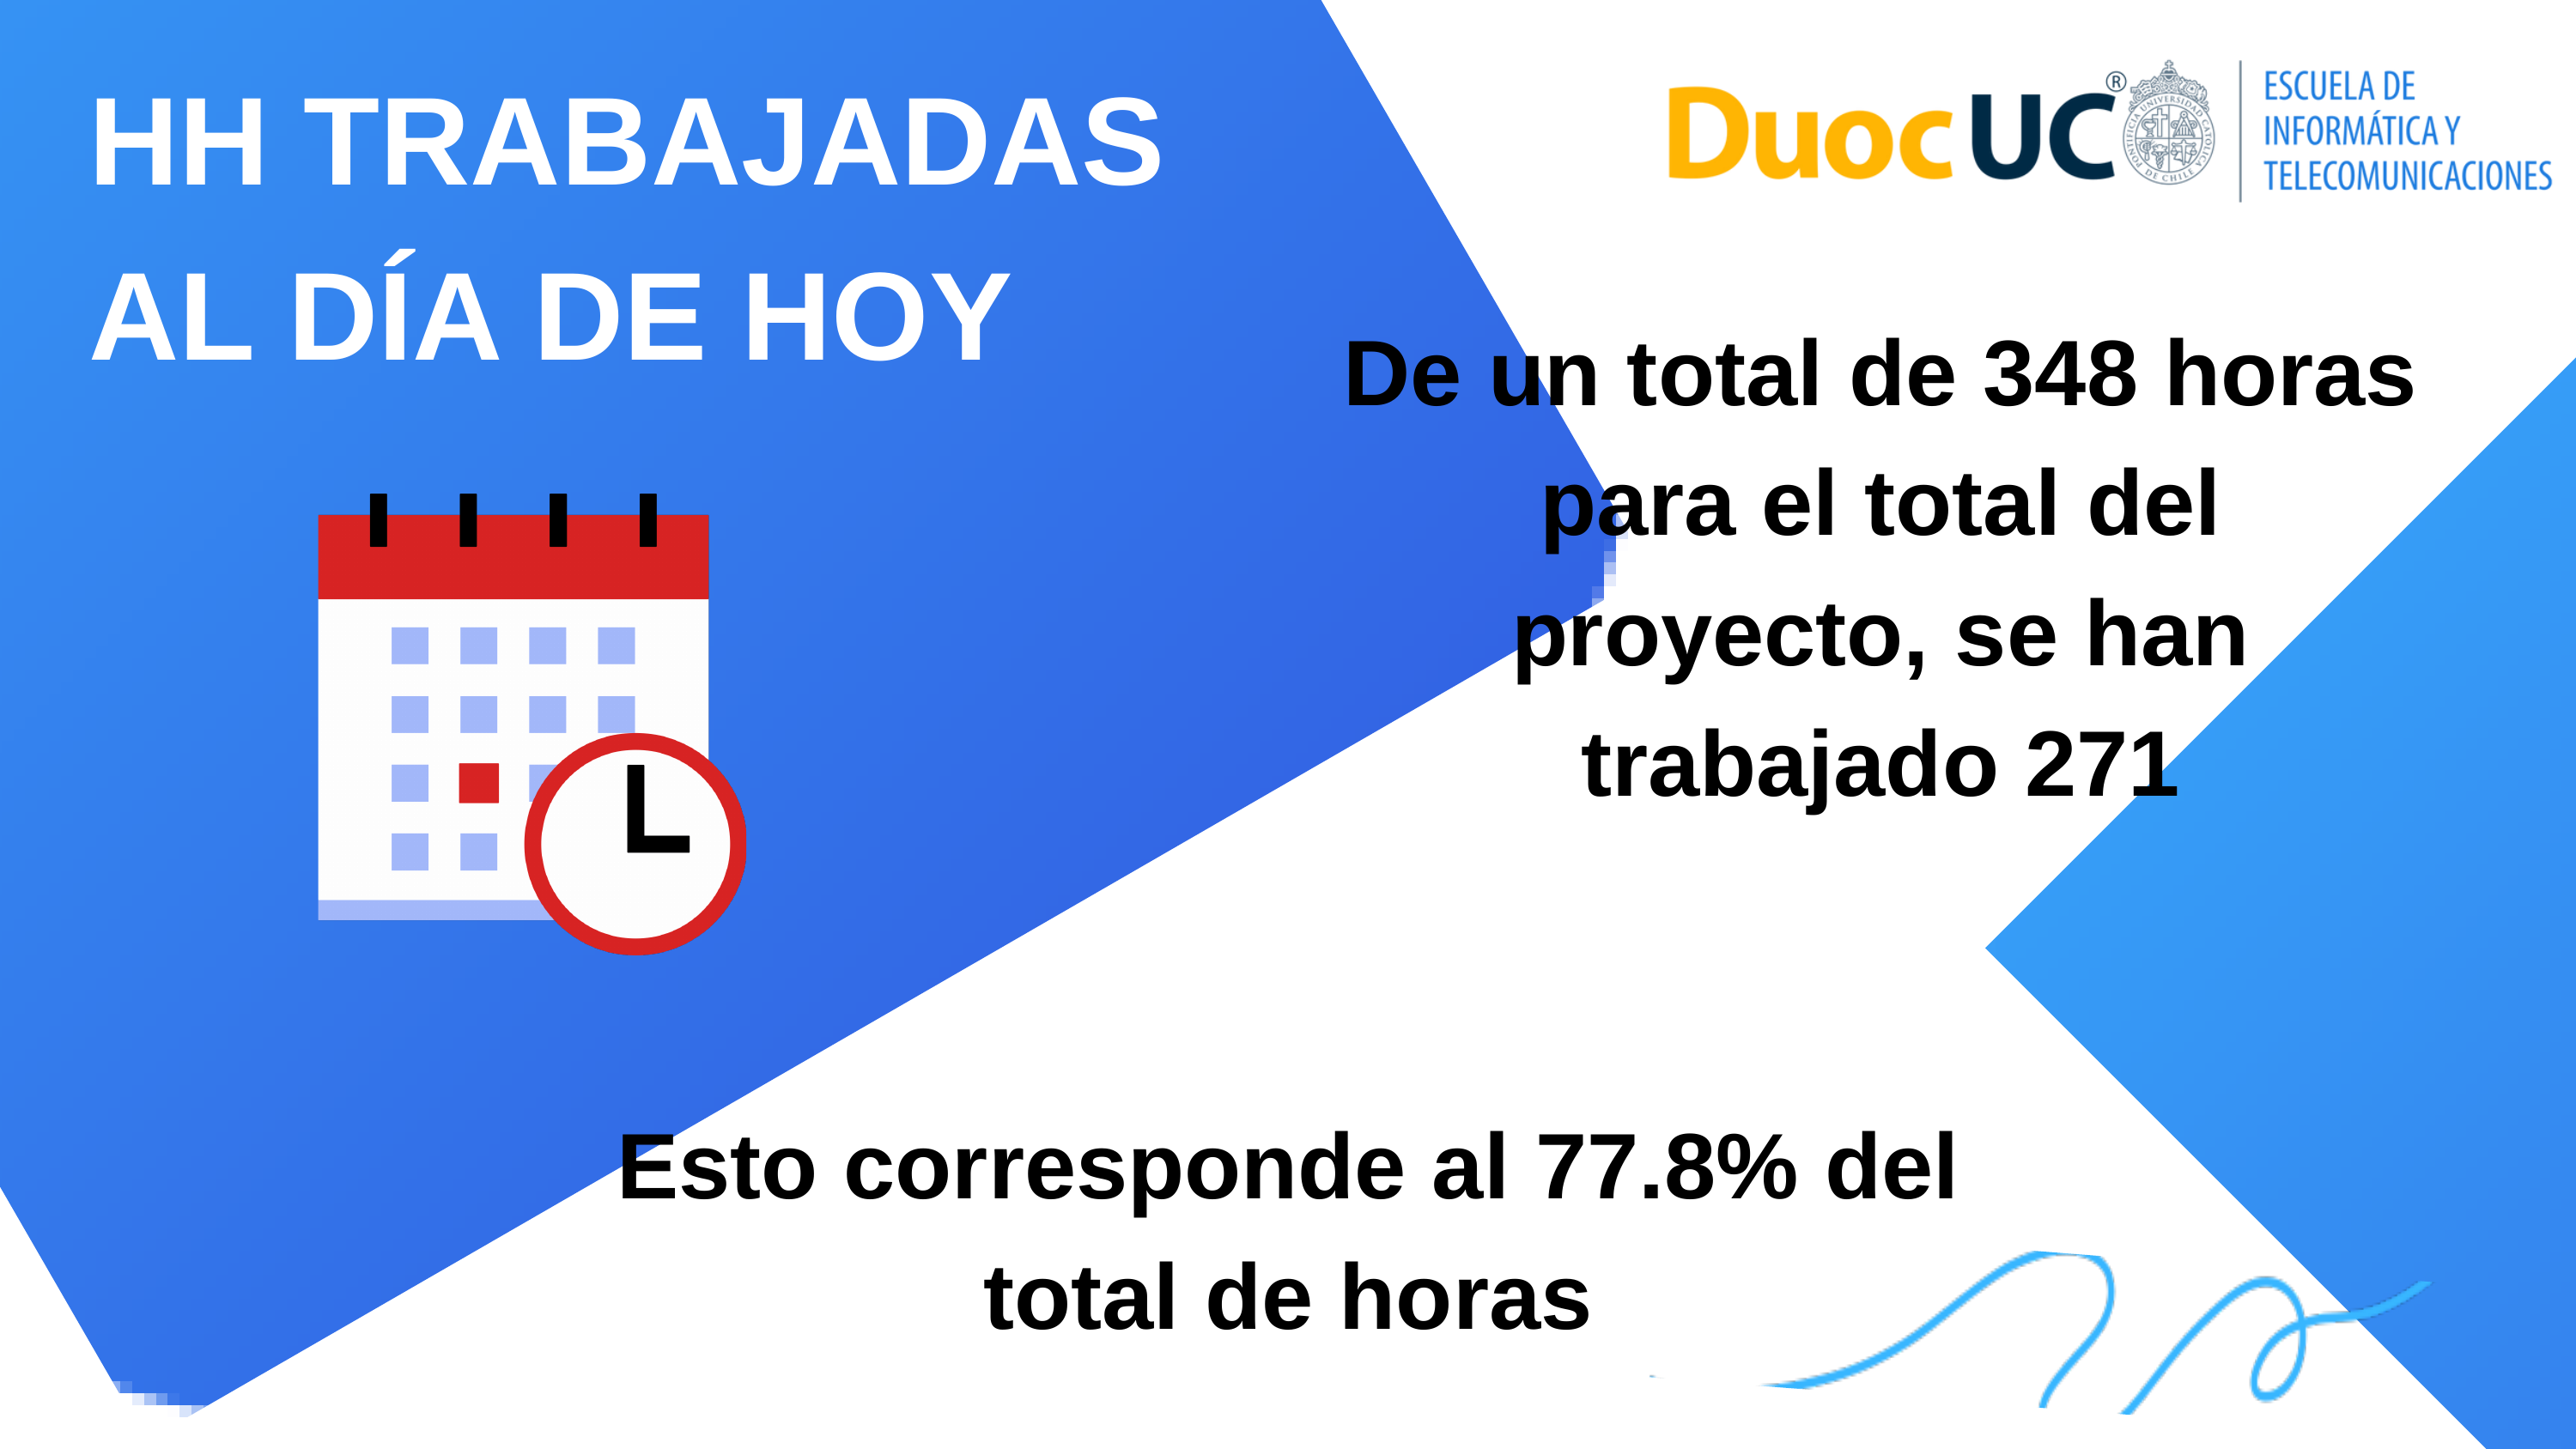

HH TRABAJADAS AL DÍA DE HOY

De un total de 348 horas para el total del proyecto, se han trabajado 271

Esto corresponde al 77.8% del total de horas